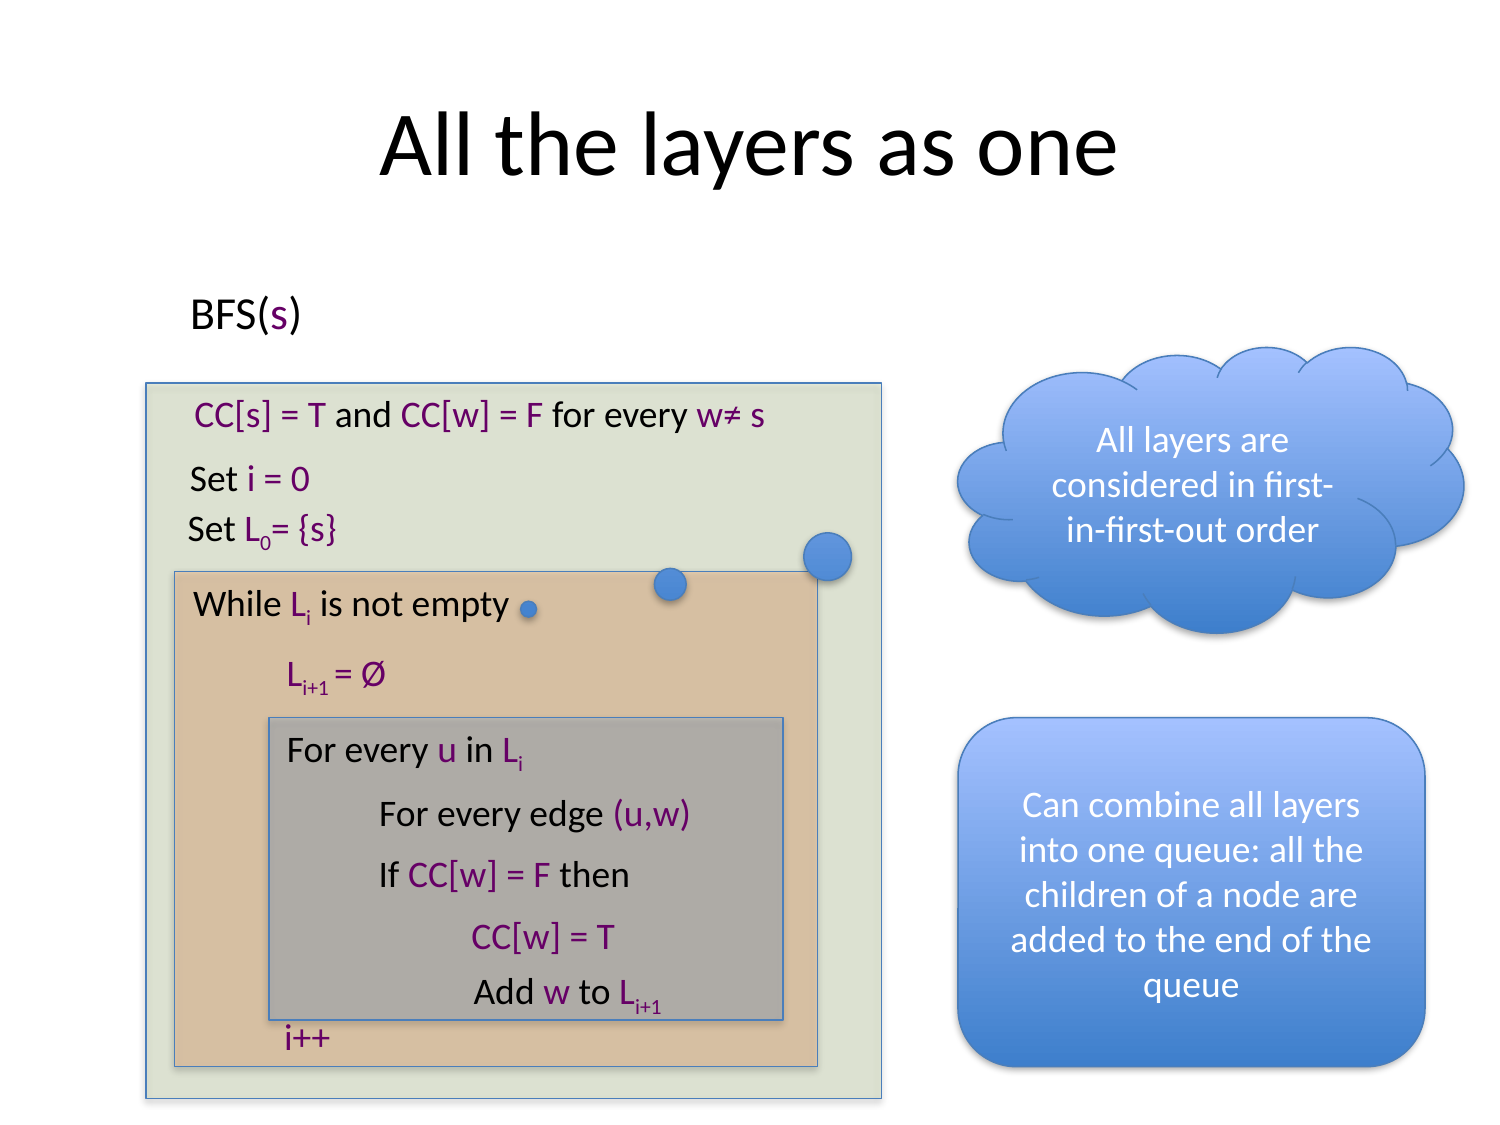

# All the layers as one
BFS(s)
All layers are considered in first-in-first-out order

CC[s] = T and CC[w] = F for every w≠ s
Set i = 0
Set L0= {s}

While Li is not empty
Li+1 = Ø

For every u in Li
Can combine all layers into one queue: all the children of a node are added to the end of the queue
For every edge (u,w)
If CC[w] = F then
CC[w] = T
Add w to Li+1
i++